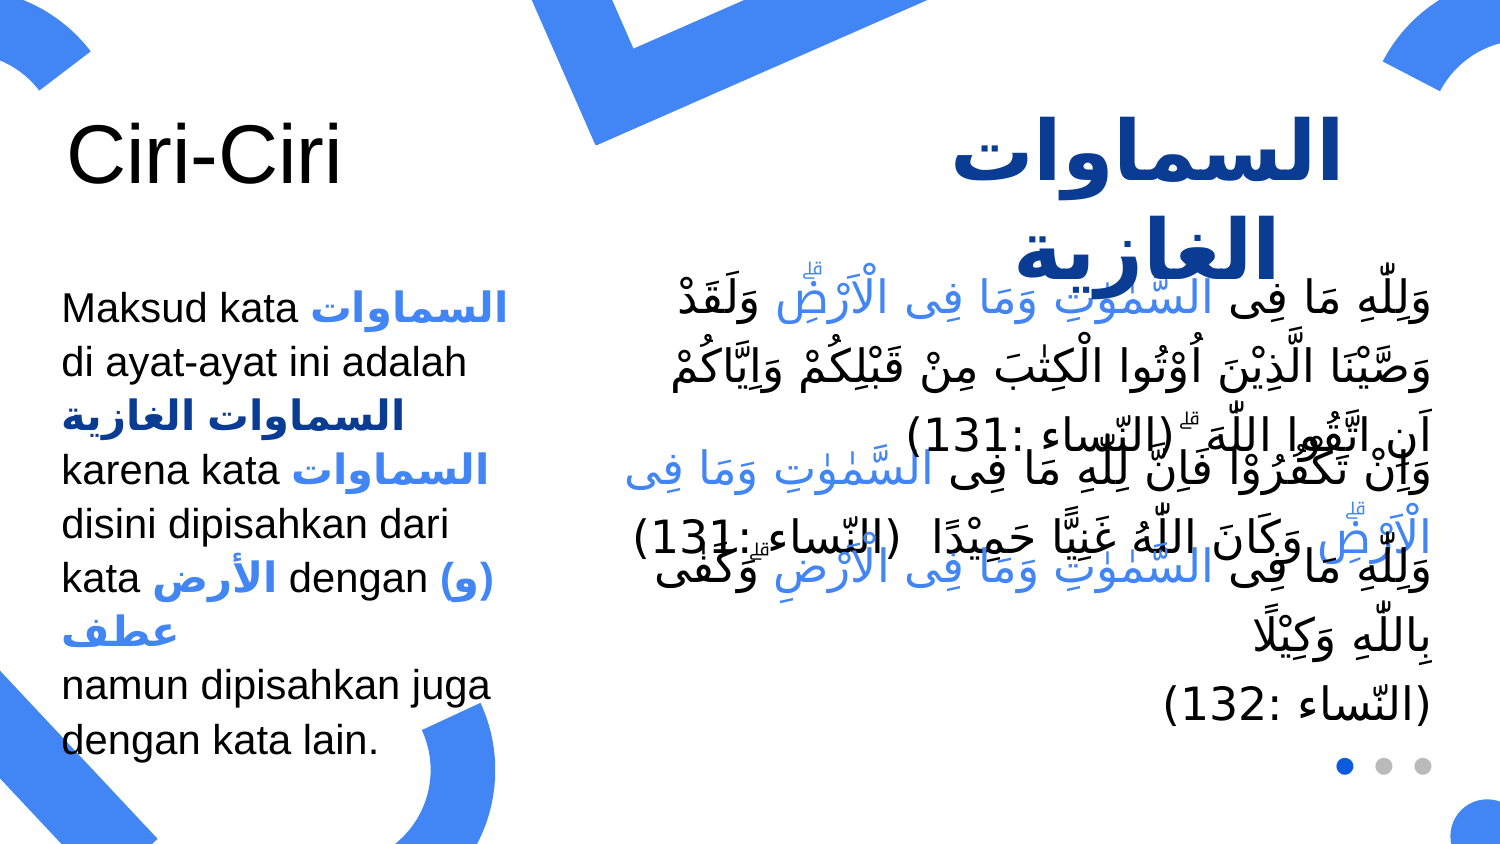

السماوات الغازية
Ciri-Ciri
01

وَلِلّٰهِ مَا فِى السَّمٰوٰتِ وَمَا فِى الْاَرْضِ ۗوَاِلَى اللّٰهِ تُرْجَعُ الْاُمُوْرُ ࣖ (آل عمران :109)
وَلِلّٰهِ مَا فِى السَّمٰوٰتِ وَمَا فِى الْاَرْضِۗ يَغْفِرُ لِمَنْ يَّشَاءُ وَيُعَذِّبُ مَنْ يَّشَاۤءُ ۗ وَاللّٰهُ غَفُوْرٌ رَّحِيْمٌ ࣖ  (آل عمران :129)
وَلِلّٰهِ مَا فِى السَّمٰوٰتِ وَمَا فِى الْاَرْضِۗ وَكَانَ اللّٰهُ بِكُلِّ شَيْءٍ مُّحِيْطًا ࣖ  (النّساء :126)
وَلِلّٰهِ مَا فِى السَّمٰوٰتِ وَمَا فِى الْاَرْضِۗ وَلَقَدْ وَصَّيْنَا الَّذِيْنَ اُوْتُوا الْكِتٰبَ مِنْ قَبْلِكُمْ وَاِيَّاكُمْ اَنِ اتَّقُوا اللّٰهَ ۗ (النّساء :131)
وَاِنْ تَكْفُرُوْا فَاِنَّ لِلّٰهِ مَا فِى السَّمٰوٰتِ وَمَا فِى الْاَرْضِۗ وَكَانَ اللّٰهُ غَنِيًّا حَمِيْدًا  (النّساء :131)
وَلِلّٰهِ مَا فِى السَّمٰوٰتِ وَمَا فِى الْاَرْضِ ۗوَكَفٰى بِاللّٰهِ وَكِيْلًا
(النّساء :132)

Maksud kata السماوات di ayat-ayat ini adalah السماوات الغازية karena kata السماوات disini dipisahkan dari kata الأرض dengan (و) عطف
namun dipisahkan juga dengan kata lain.
الغازية
السماوات
هُوَ الَّذِيْ خَلَقَ لَكُمْ مَّا فِى الْاَرْضِ جَمِيْعًا ثُمَّ اسْتَوٰٓى اِلَى السَّمَاءِ فَسَوّٰىهُنَّ سَبْعَ سَمٰوٰتٍ ۗ وَهُوَ بِكُلِّ شَيْءٍ عَلِيْمٌ  (البقرة :164)
Langit Al-Ghaziyyah

• • •